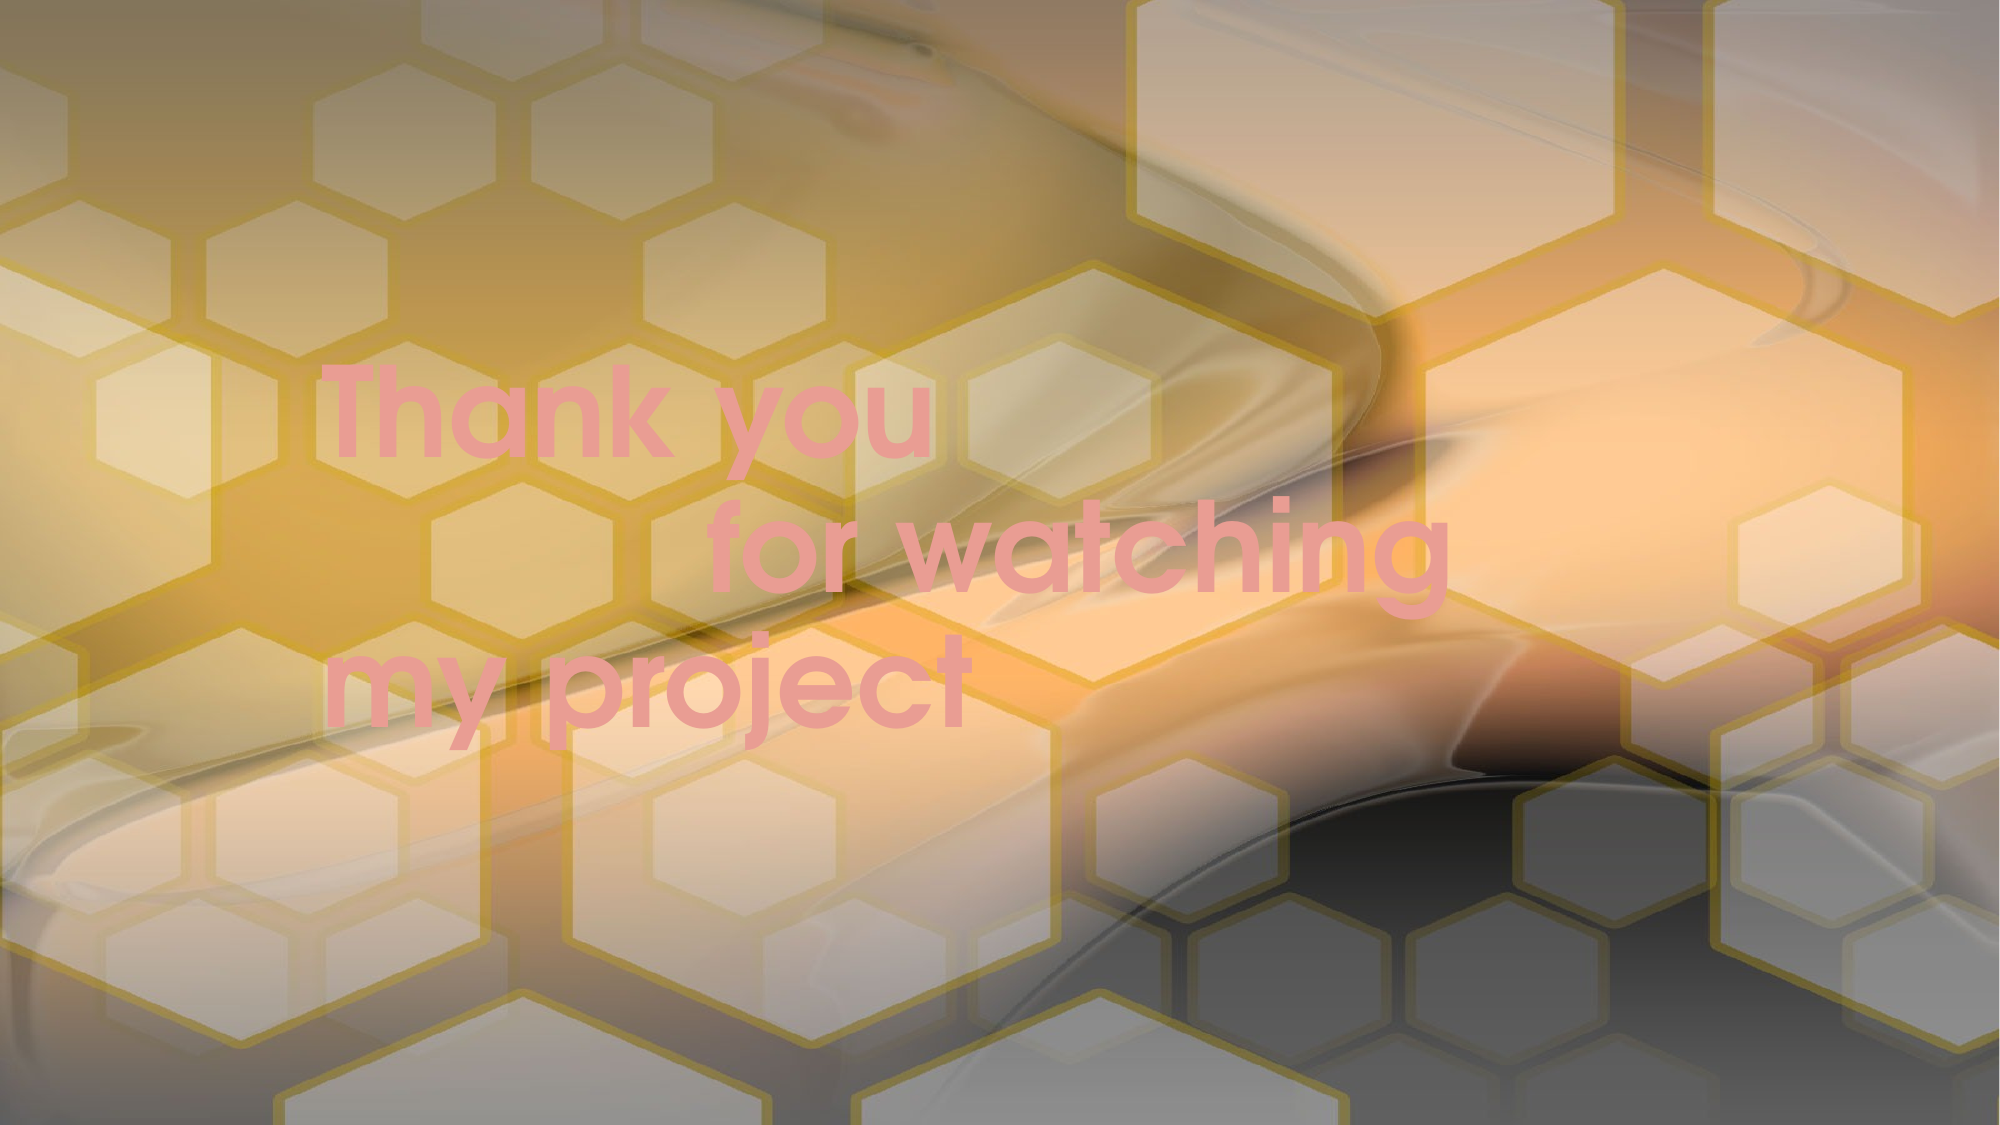

# Thank you for watching my project